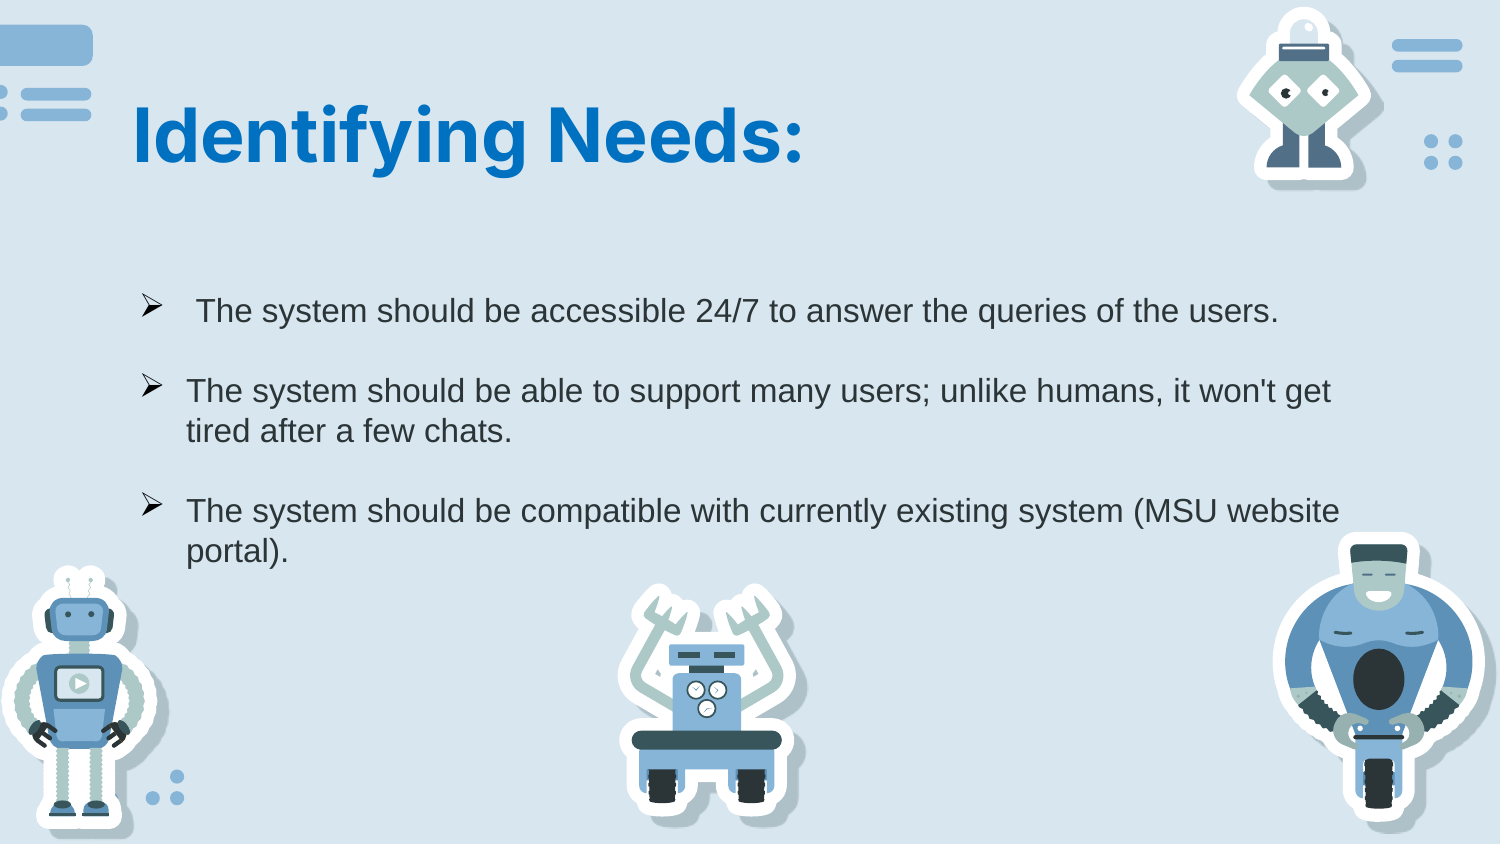

# Identifying Needs:
The system should be accessible 24/7 to answer the queries of the users.

The system should be able to support many users; unlike humans, it won't get tired after a few chats.

The system should be compatible with currently existing system (MSU website portal).